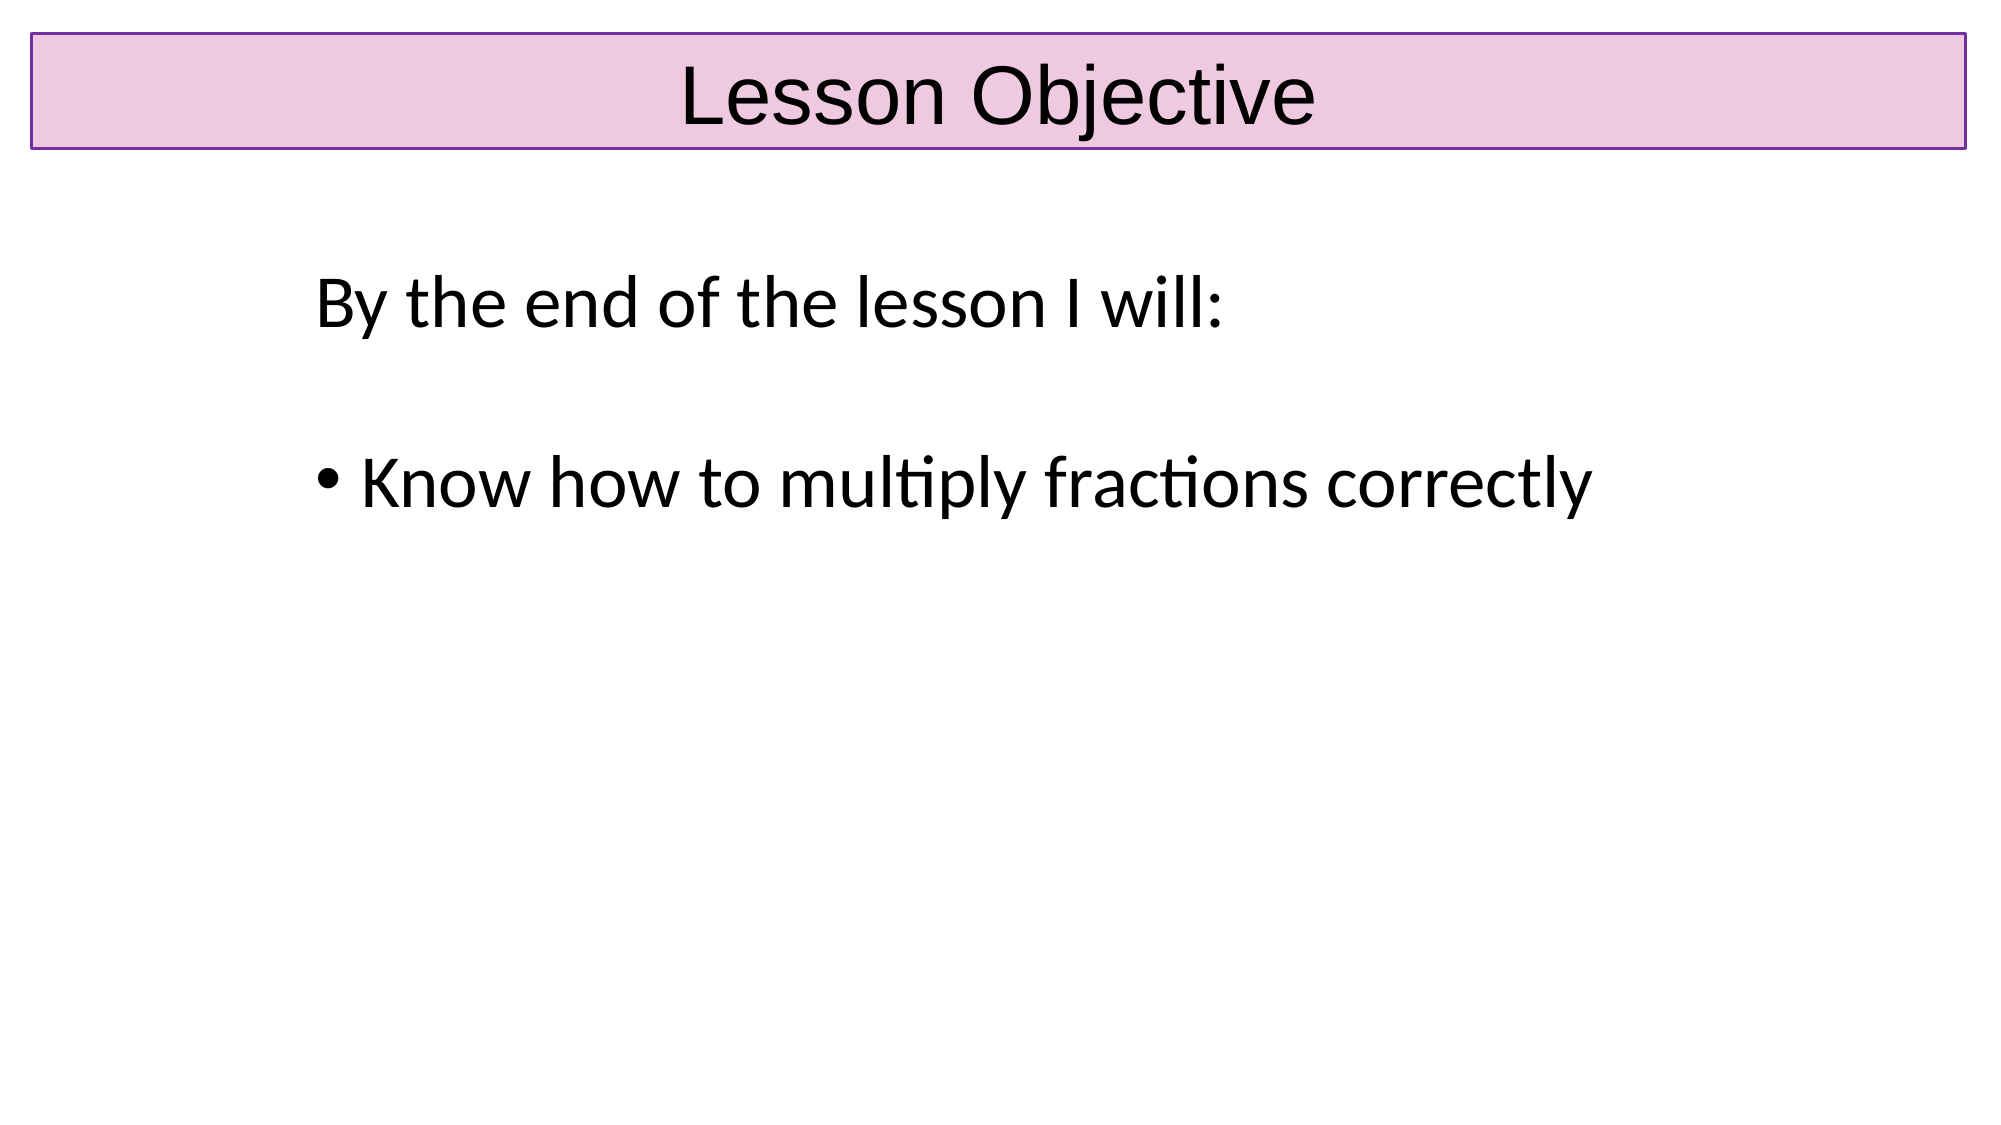

Lesson Objective
By the end of the lesson I will:

Know how to multiply fractions correctly